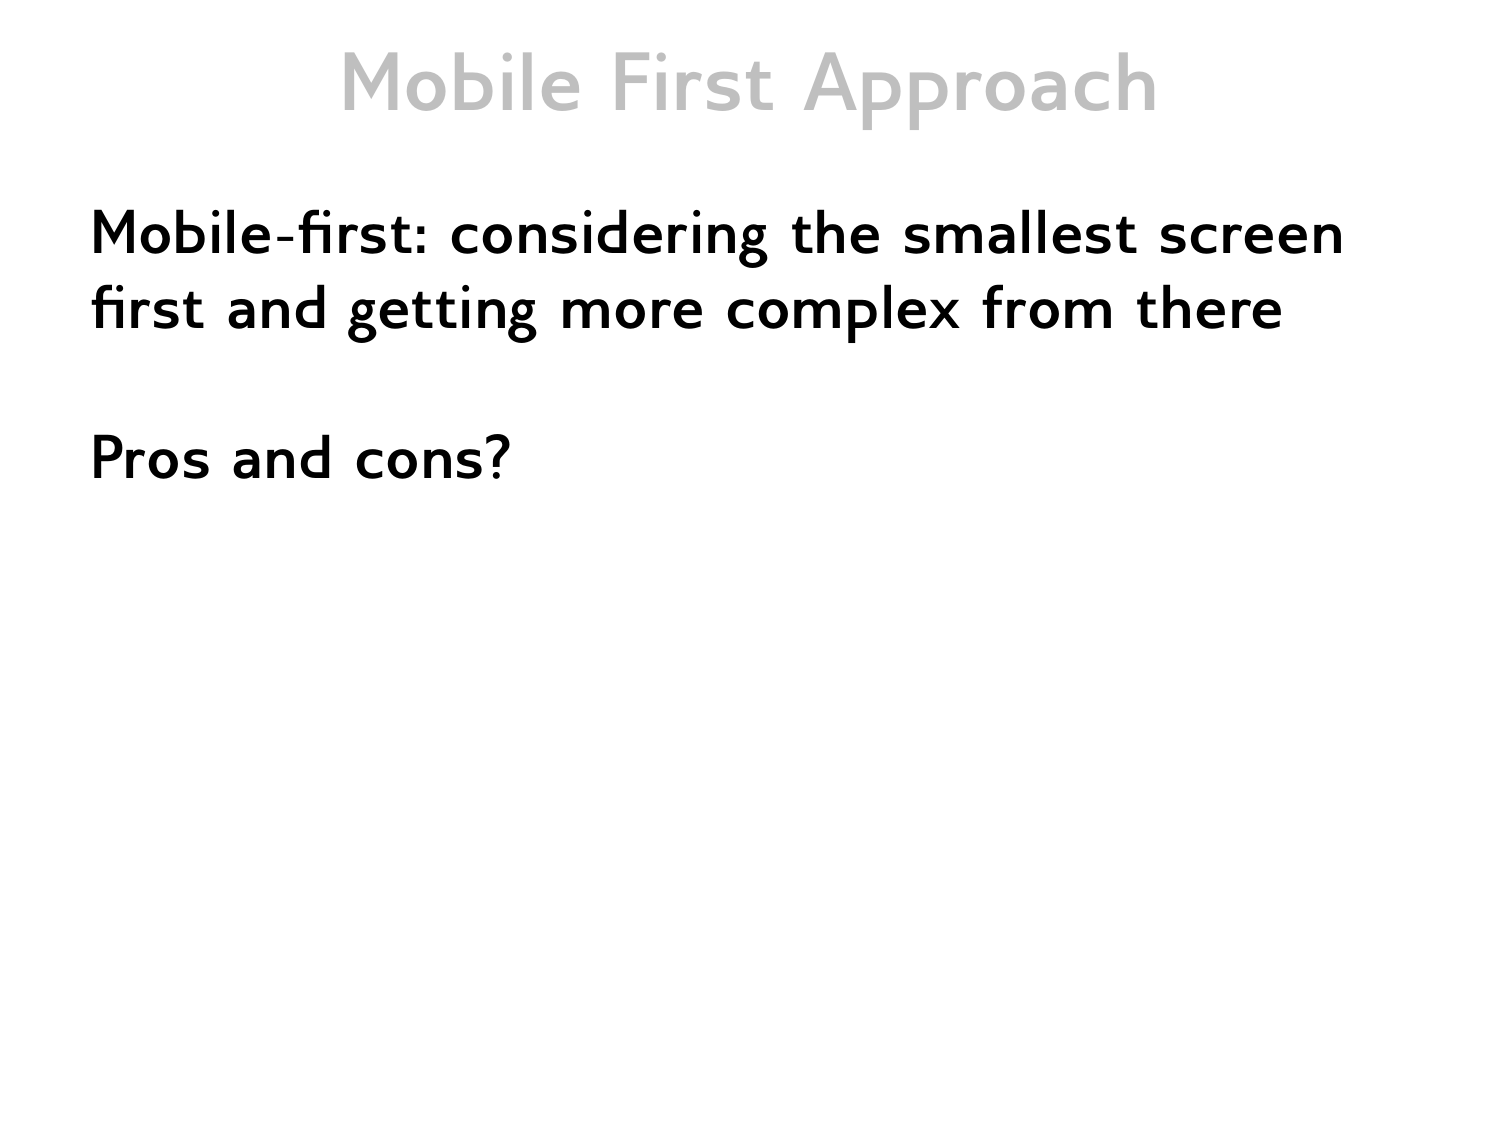

# Mobile First Approach
Mobile-first: considering the smallest screen first and getting more complex from there

Pros and cons?